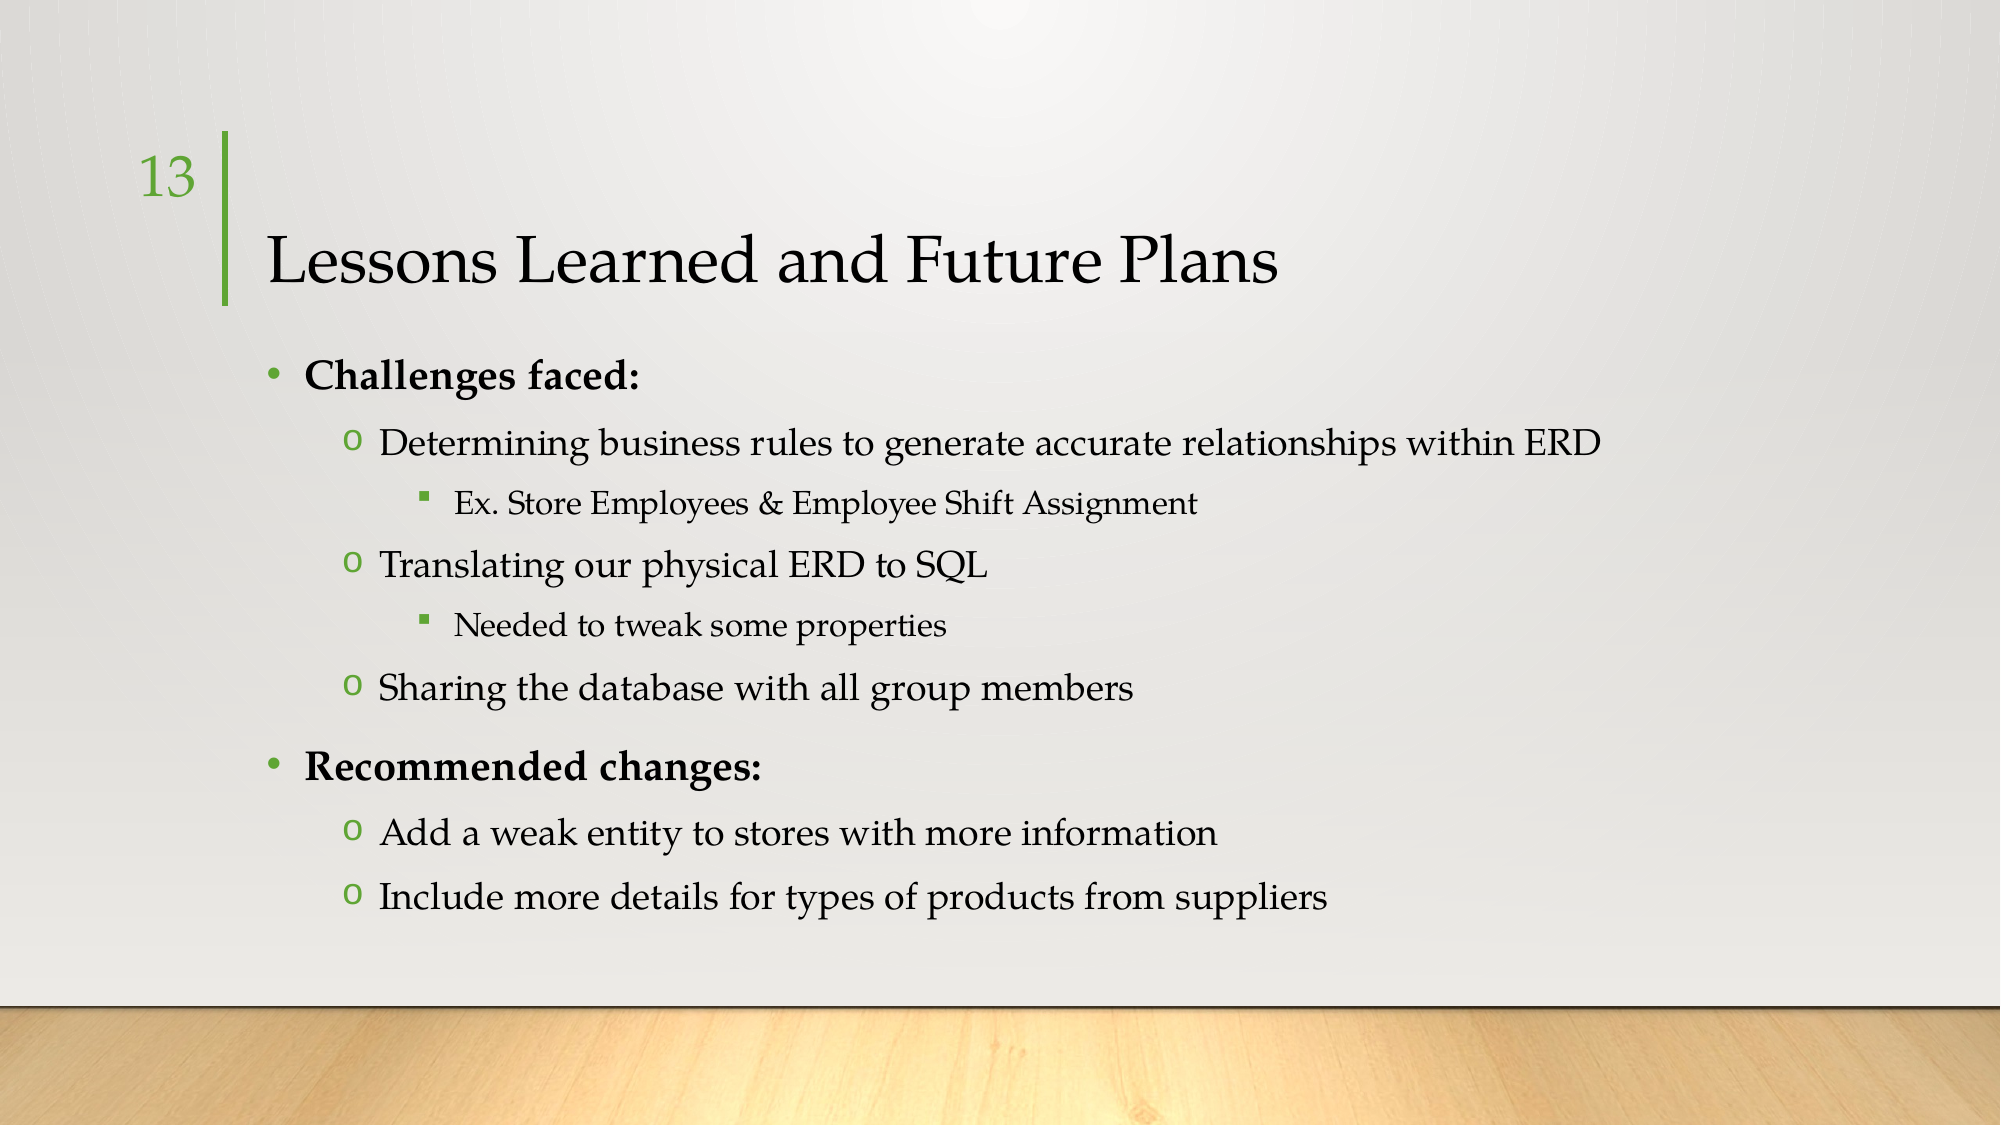

13
# Lessons Learned and Future Plans
Challenges faced:
Determining business rules to generate accurate relationships within ERD
Ex. Store Employees & Employee Shift Assignment
Translating our physical ERD to SQL
Needed to tweak some properties
Sharing the database with all group members
Recommended changes:
Add a weak entity to stores with more information
Include more details for types of products from suppliers